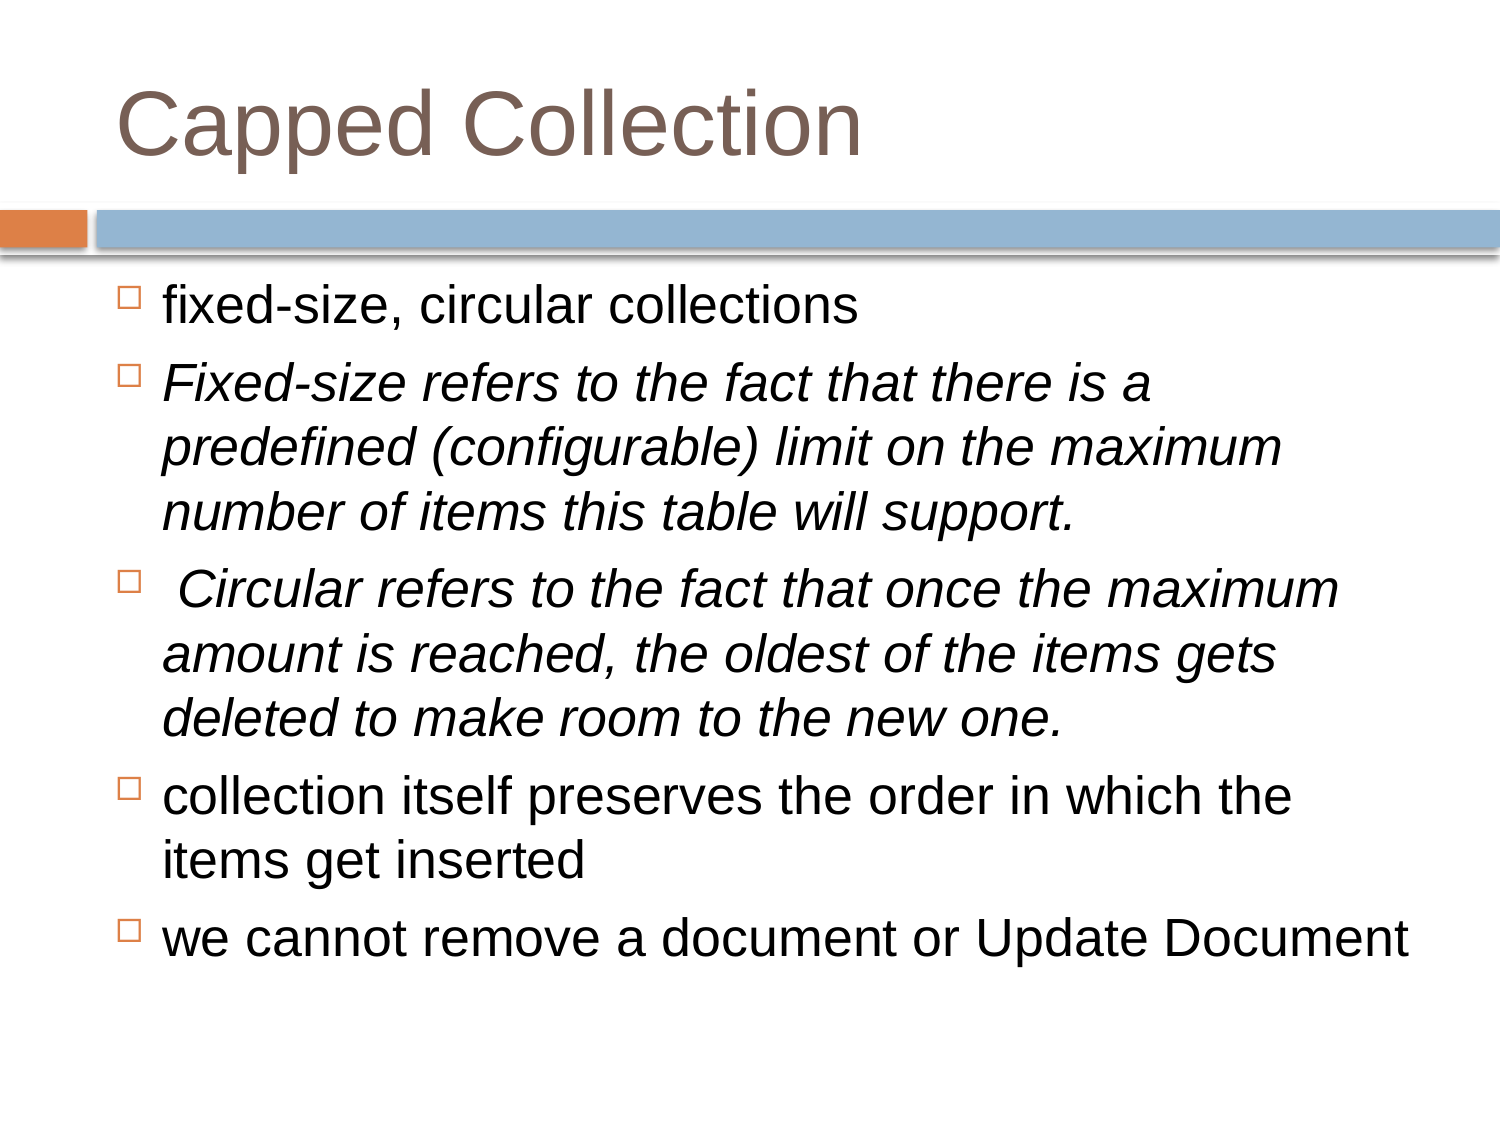

# Capped Collection
fixed-size, circular collections
Fixed-size refers to the fact that there is a predefined (configurable) limit on the maximum number of items this table will support.
 Circular refers to the fact that once the maximum amount is reached, the oldest of the items gets deleted to make room to the new one.
collection itself preserves the order in which the items get inserted
we cannot remove a document or Update Document